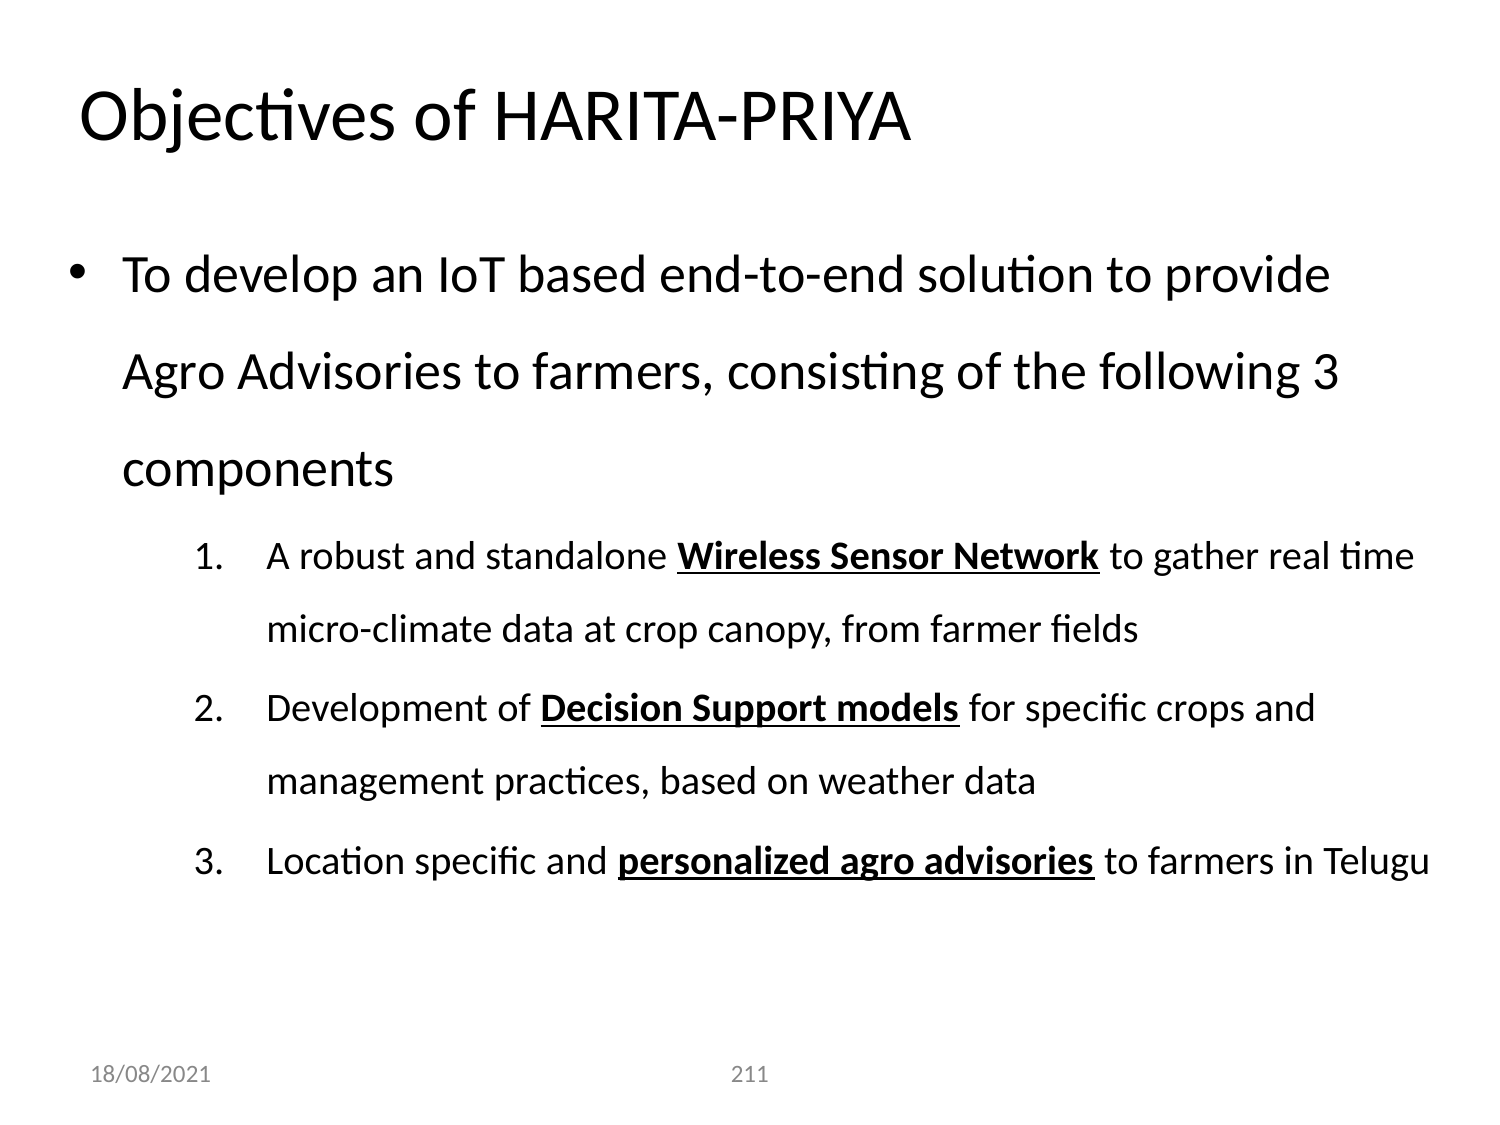

# Objectives of HARITA-PRIYA
To develop an IoT based end-to-end solution to provide Agro Advisories to farmers, consisting of the following 3 components
A robust and standalone Wireless Sensor Network to gather real time micro-climate data at crop canopy, from farmer fields
Development of Decision Support models for specific crops and management practices, based on weather data
Location specific and personalized agro advisories to farmers in Telugu
18/08/2021
211